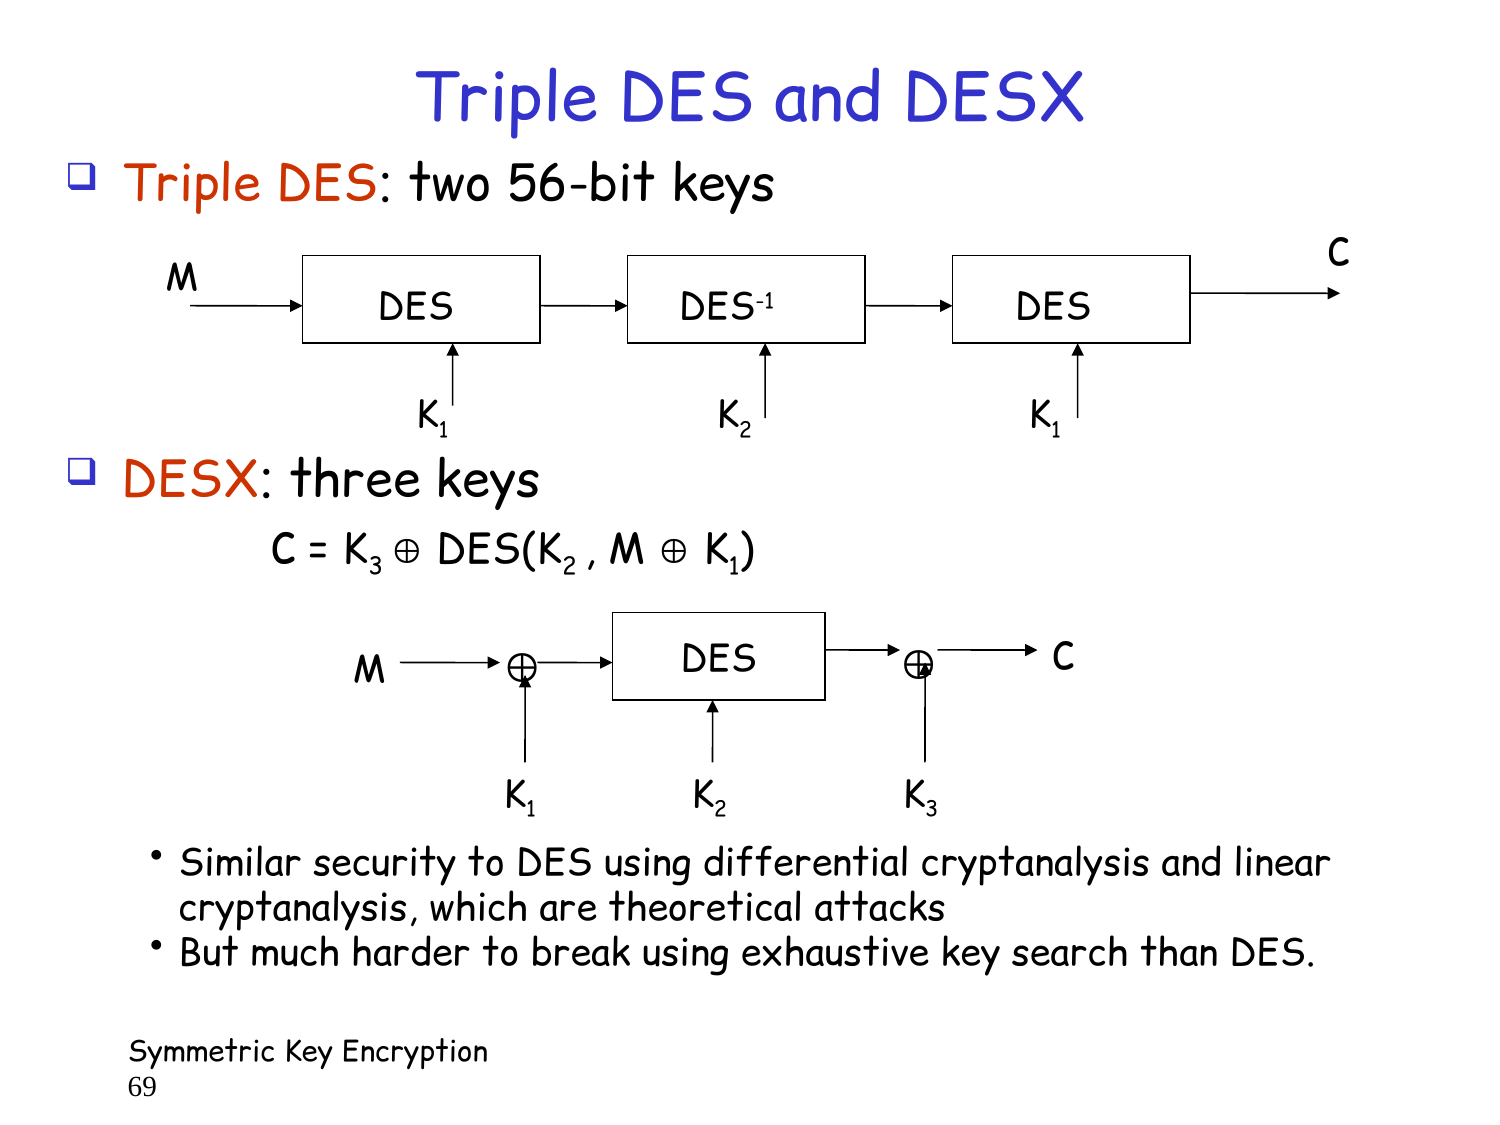

# Triple DES and DESX
Triple DES: two 56-bit keys

DESX: three keys
		C = K3 ⊕ DES(K2 , M ⊕ K1)
C
M

DES
DES-1
DES

K1
K2
K1
DES
⊕
⊕
C
M

K1
K2
K3
Similar security to DES using differential cryptanalysis and linear cryptanalysis, which are theoretical attacks
But much harder to break using exhaustive key search than DES.
Symmetric Key Encryption                                                                                                     69